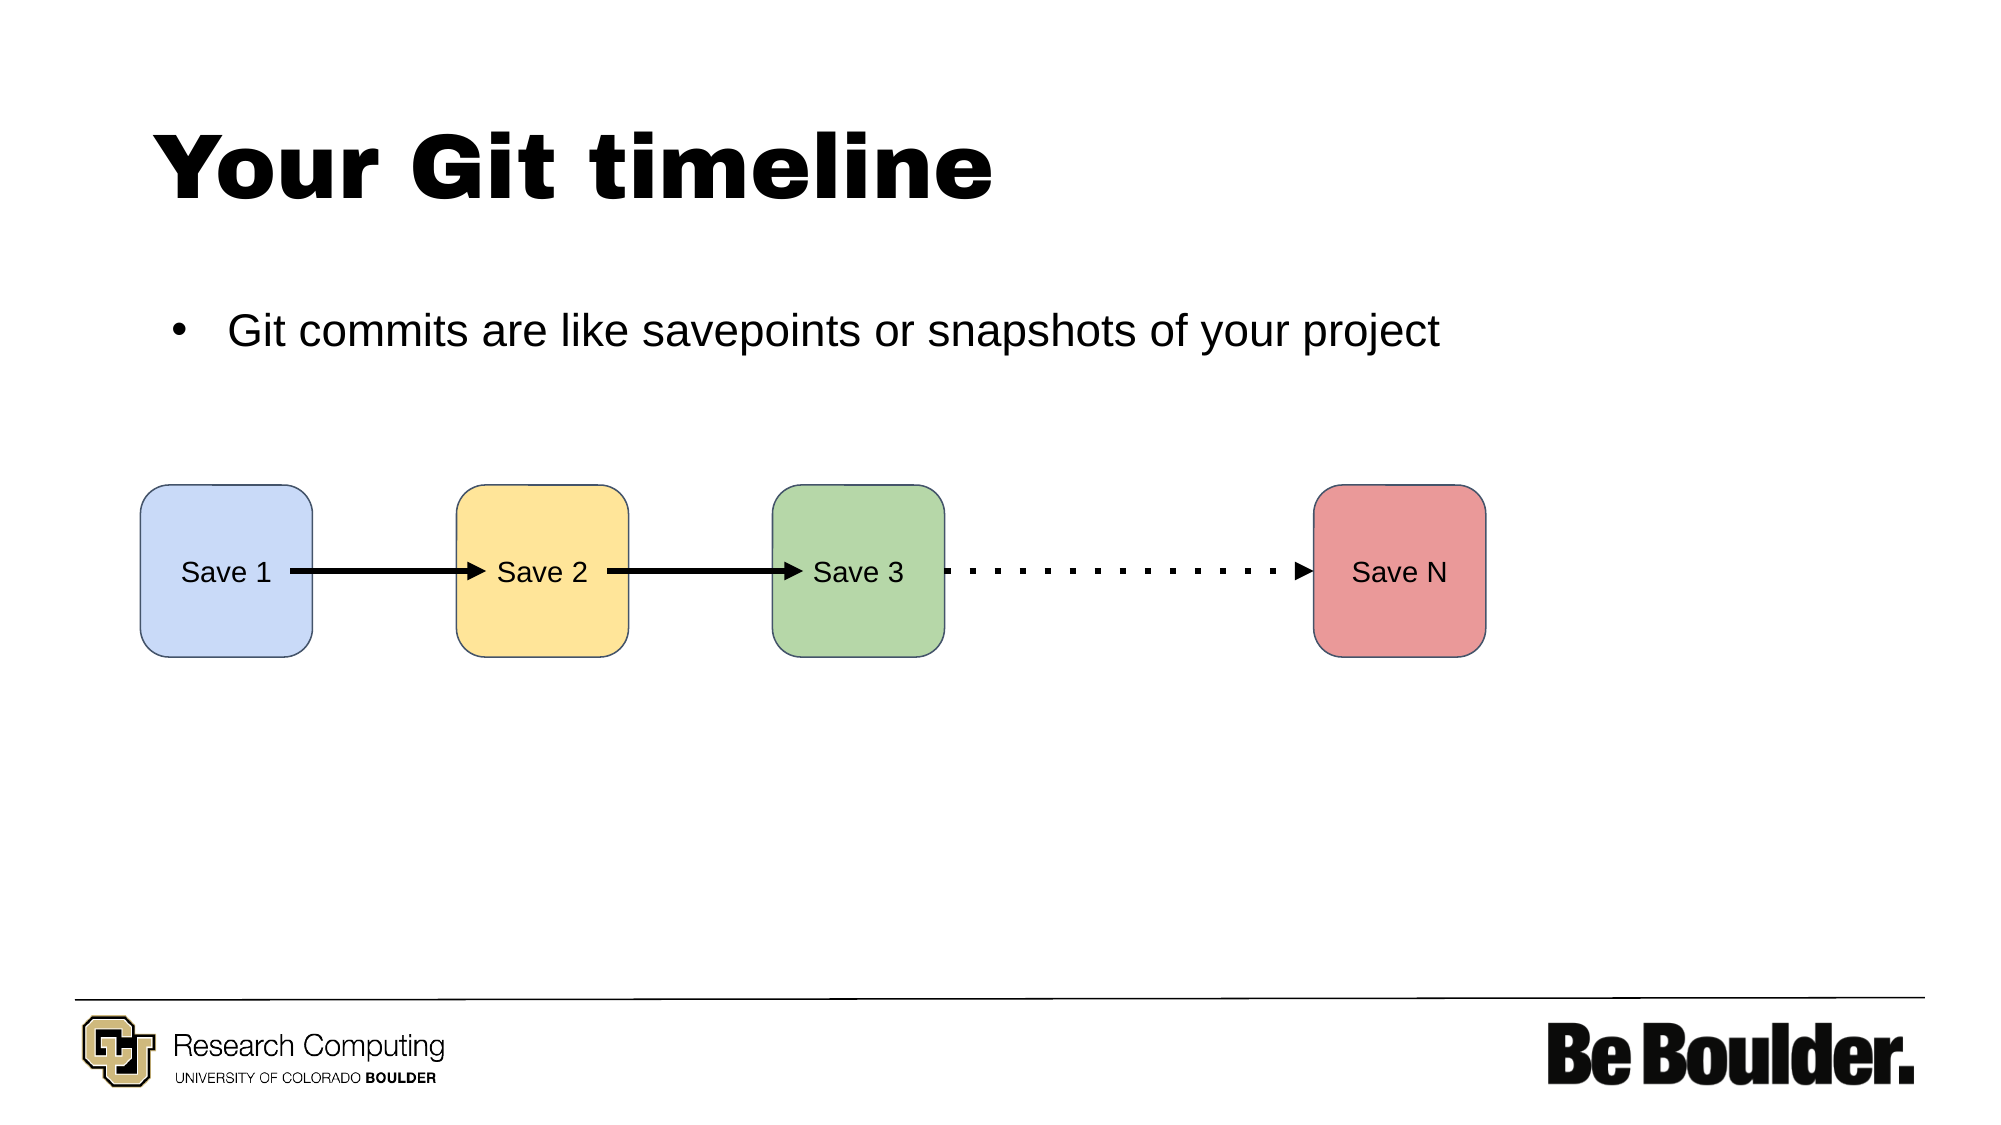

# Your Git timeline
Git commits are like savepoints or snapshots of your project
Save 1
Save 2
Save 3
Save N